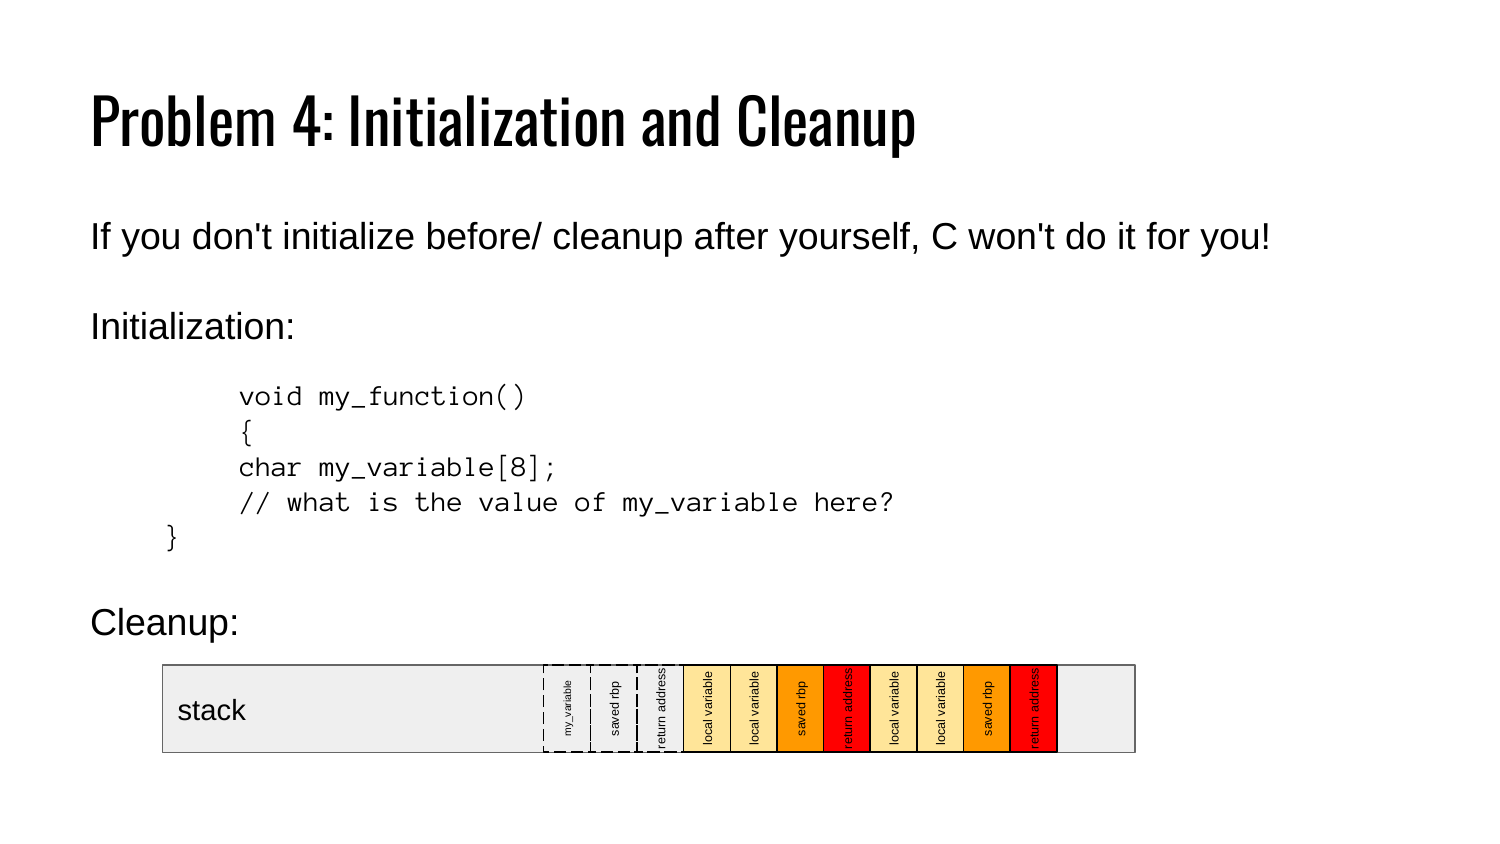

# Problem 4: Initialization and Cleanup
If you don't initialize before/ cleanup after yourself, C won't do it for you!
Initialization:
	void my_function()
	{
char my_variable[8];
// what is the value of my_variable here?
}

Cleanup:
stack
my_variable
saved rbp
return address
local variable
local variable
saved rbp
return address
local variable
local variable
saved rbp
return address